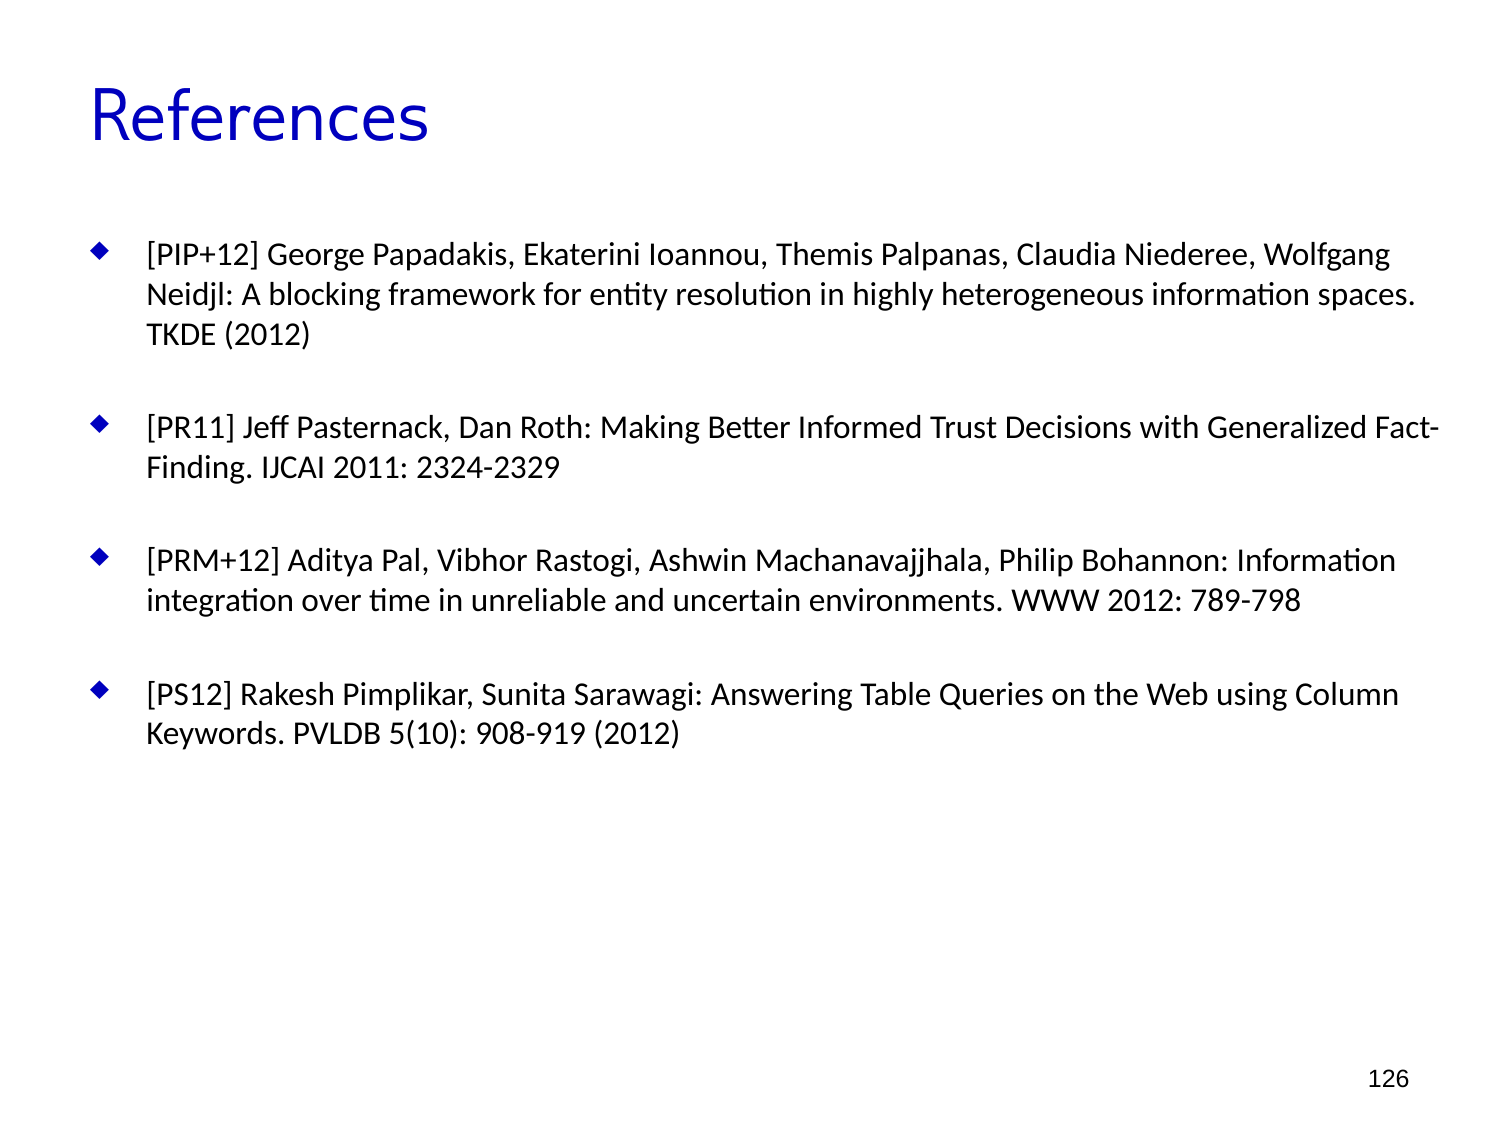

References
[PIP+12] George Papadakis, Ekaterini Ioannou, Themis Palpanas, Claudia Niederee, Wolfgang Neidjl: A blocking framework for entity resolution in highly heterogeneous information spaces.  TKDE (2012)

[PR11] Jeff Pasternack, Dan Roth: Making Better Informed Trust Decisions with Generalized Fact-Finding. IJCAI 2011: 2324-2329

[PRM+12] Aditya Pal, Vibhor Rastogi, Ashwin Machanavajjhala, Philip Bohannon: Information integration over time in unreliable and uncertain environments. WWW 2012: 789-798

[PS12] Rakesh Pimplikar, Sunita Sarawagi: Answering Table Queries on the Web using Column Keywords. PVLDB 5(10): 908-919 (2012)
126